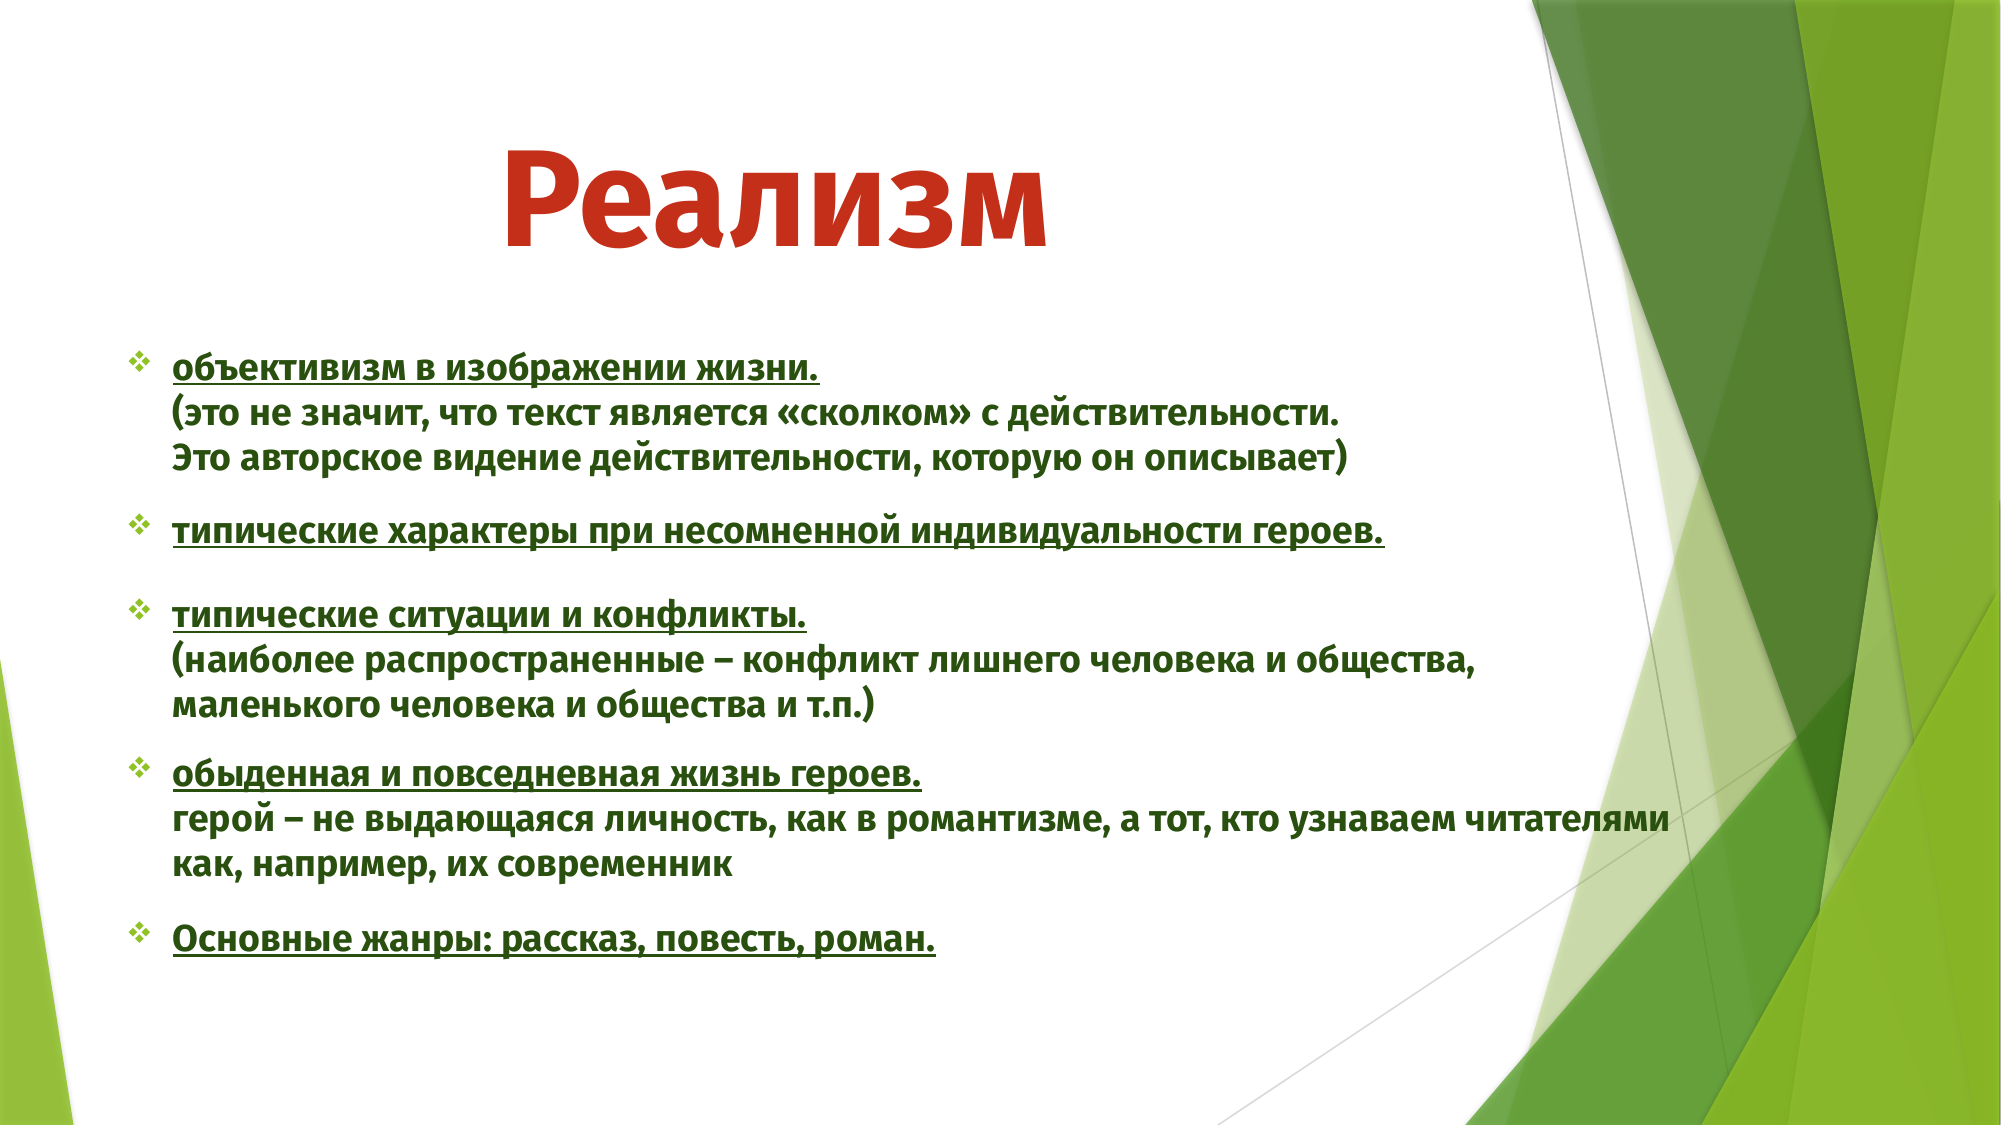

# Реализм
объективизм в изображении жизни.
(это не значит, что текст является «сколком» с действительности.
Это авторское видение действительности, которую он описывает)
типические характеры при несомненной индивидуальности героев.

типические ситуации и конфликты.
(наиболее распространенные – конфликт лишнего человека и общества, маленького человека и общества и т.п.)
обыденная и повседневная жизнь героев.
герой – не выдающаяся личность, как в романтизме, а тот, кто узнаваем читателями как, например, их современник
Основные жанры: рассказ, повесть, роман.